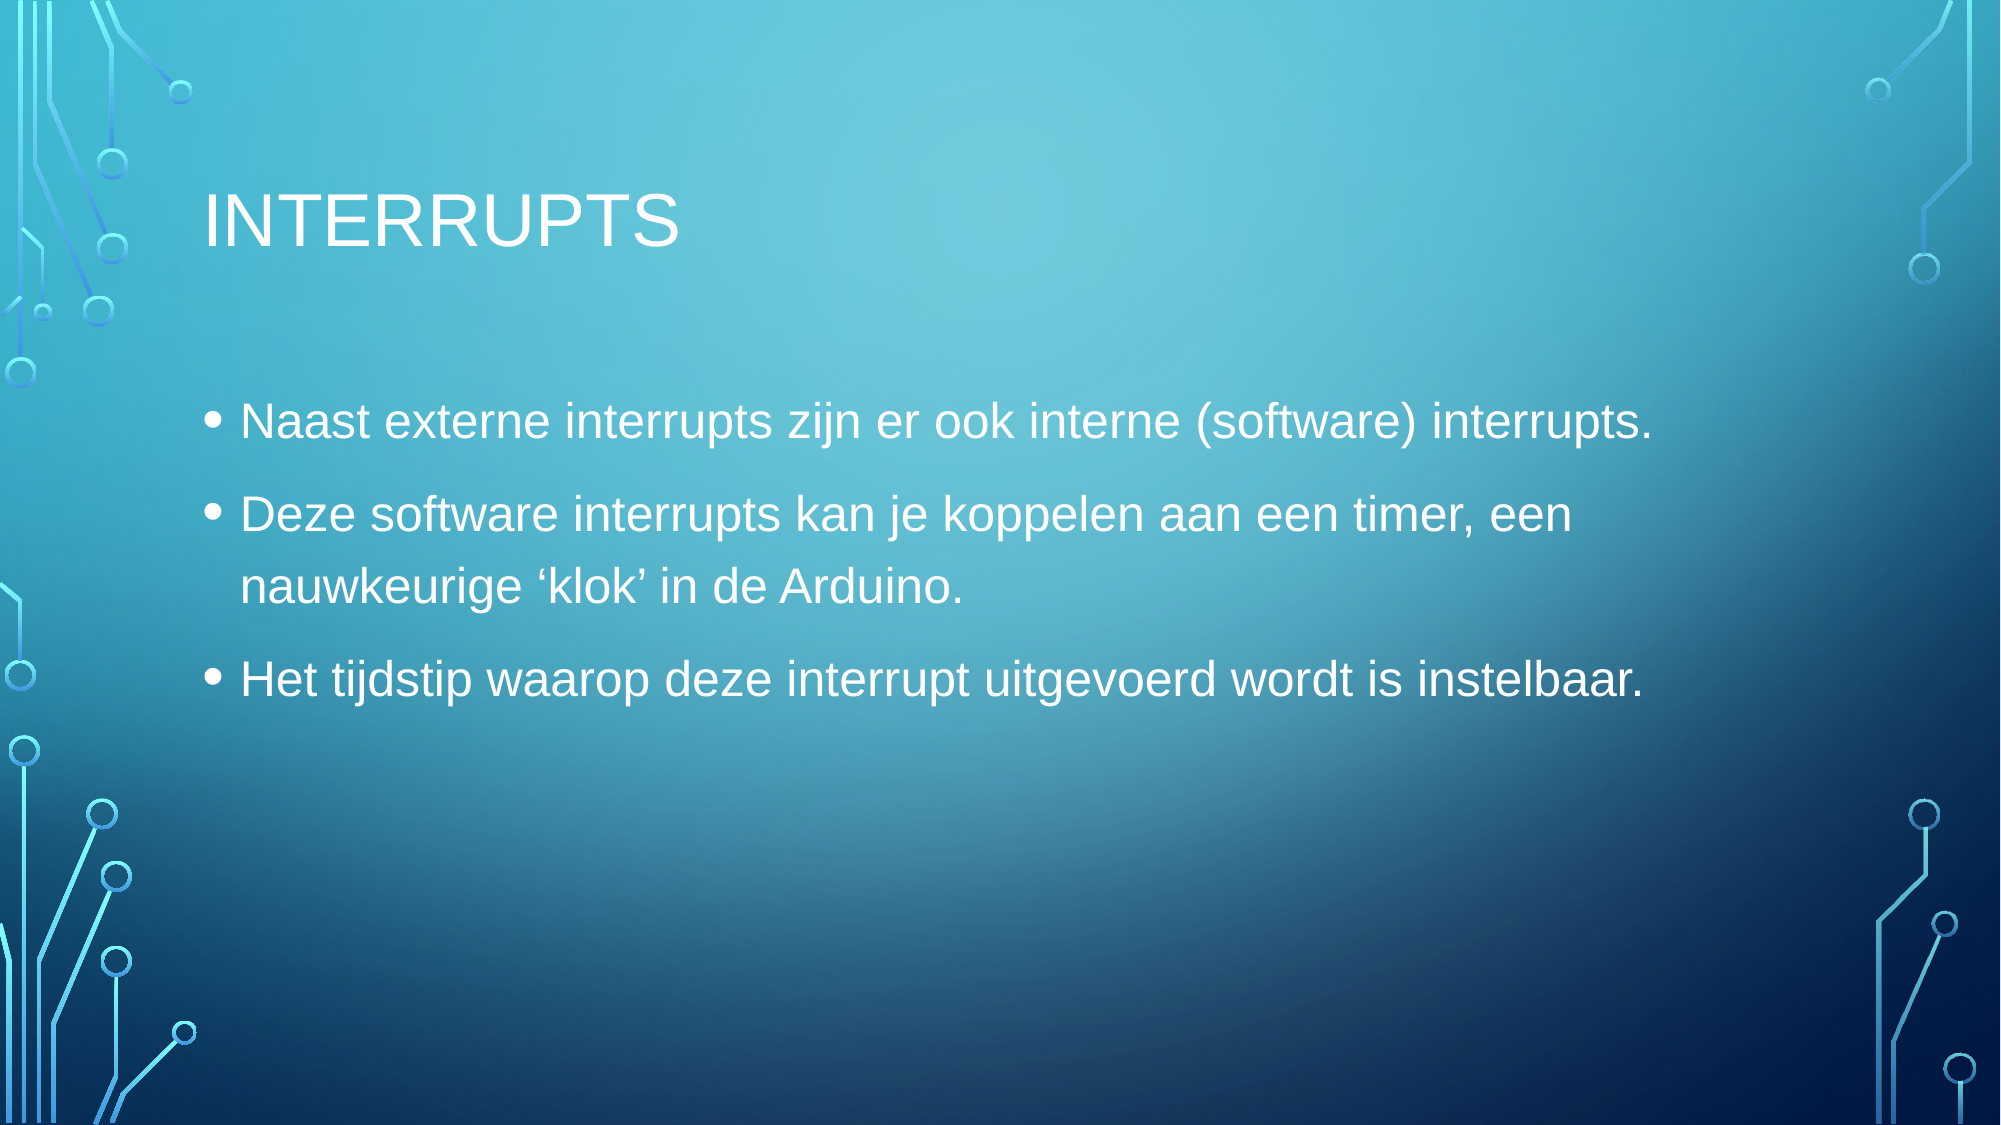

# interrupts
Naast externe interrupts zijn er ook interne (software) interrupts.
Deze software interrupts kan je koppelen aan een timer, een nauwkeurige ‘klok’ in de Arduino.
Het tijdstip waarop deze interrupt uitgevoerd wordt is instelbaar.